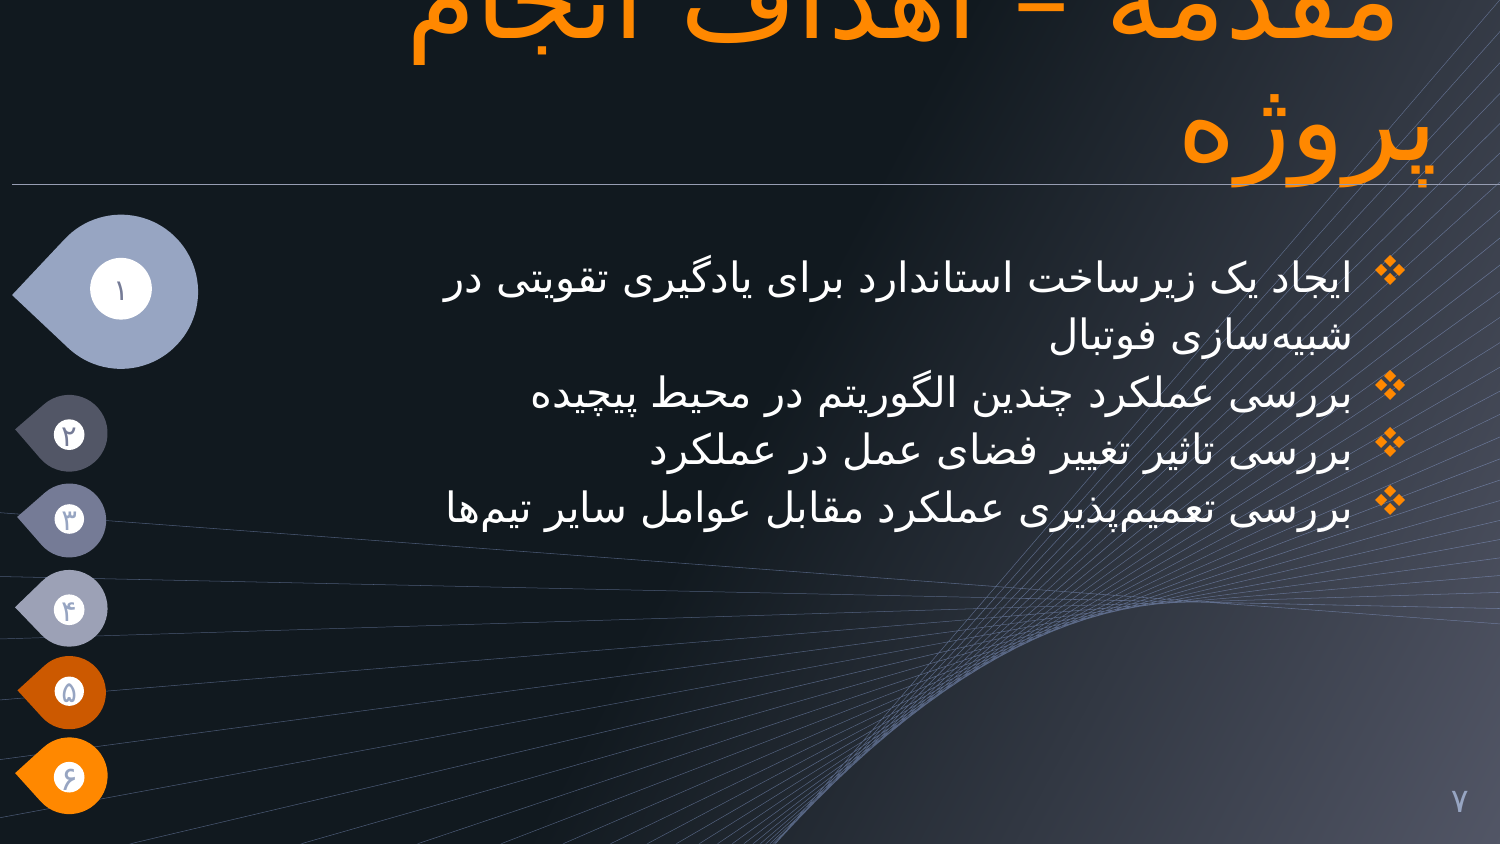

# مقدمه – اهداف انجام پروژه

۱
ایجاد یک زیرساخت استاندارد برای یادگیری تقویتی در شبیه‌سازی فوتبال
بررسی عملکرد چندین الگوریتم در محیط پیچیده
بررسی تاثیر تغییر فضای عمل در عملکرد
بررسی تعمیم‌پذیری عملکرد مقابل عوامل سایر تیم‌ها

۲

۳

۴

۵

۶
۷